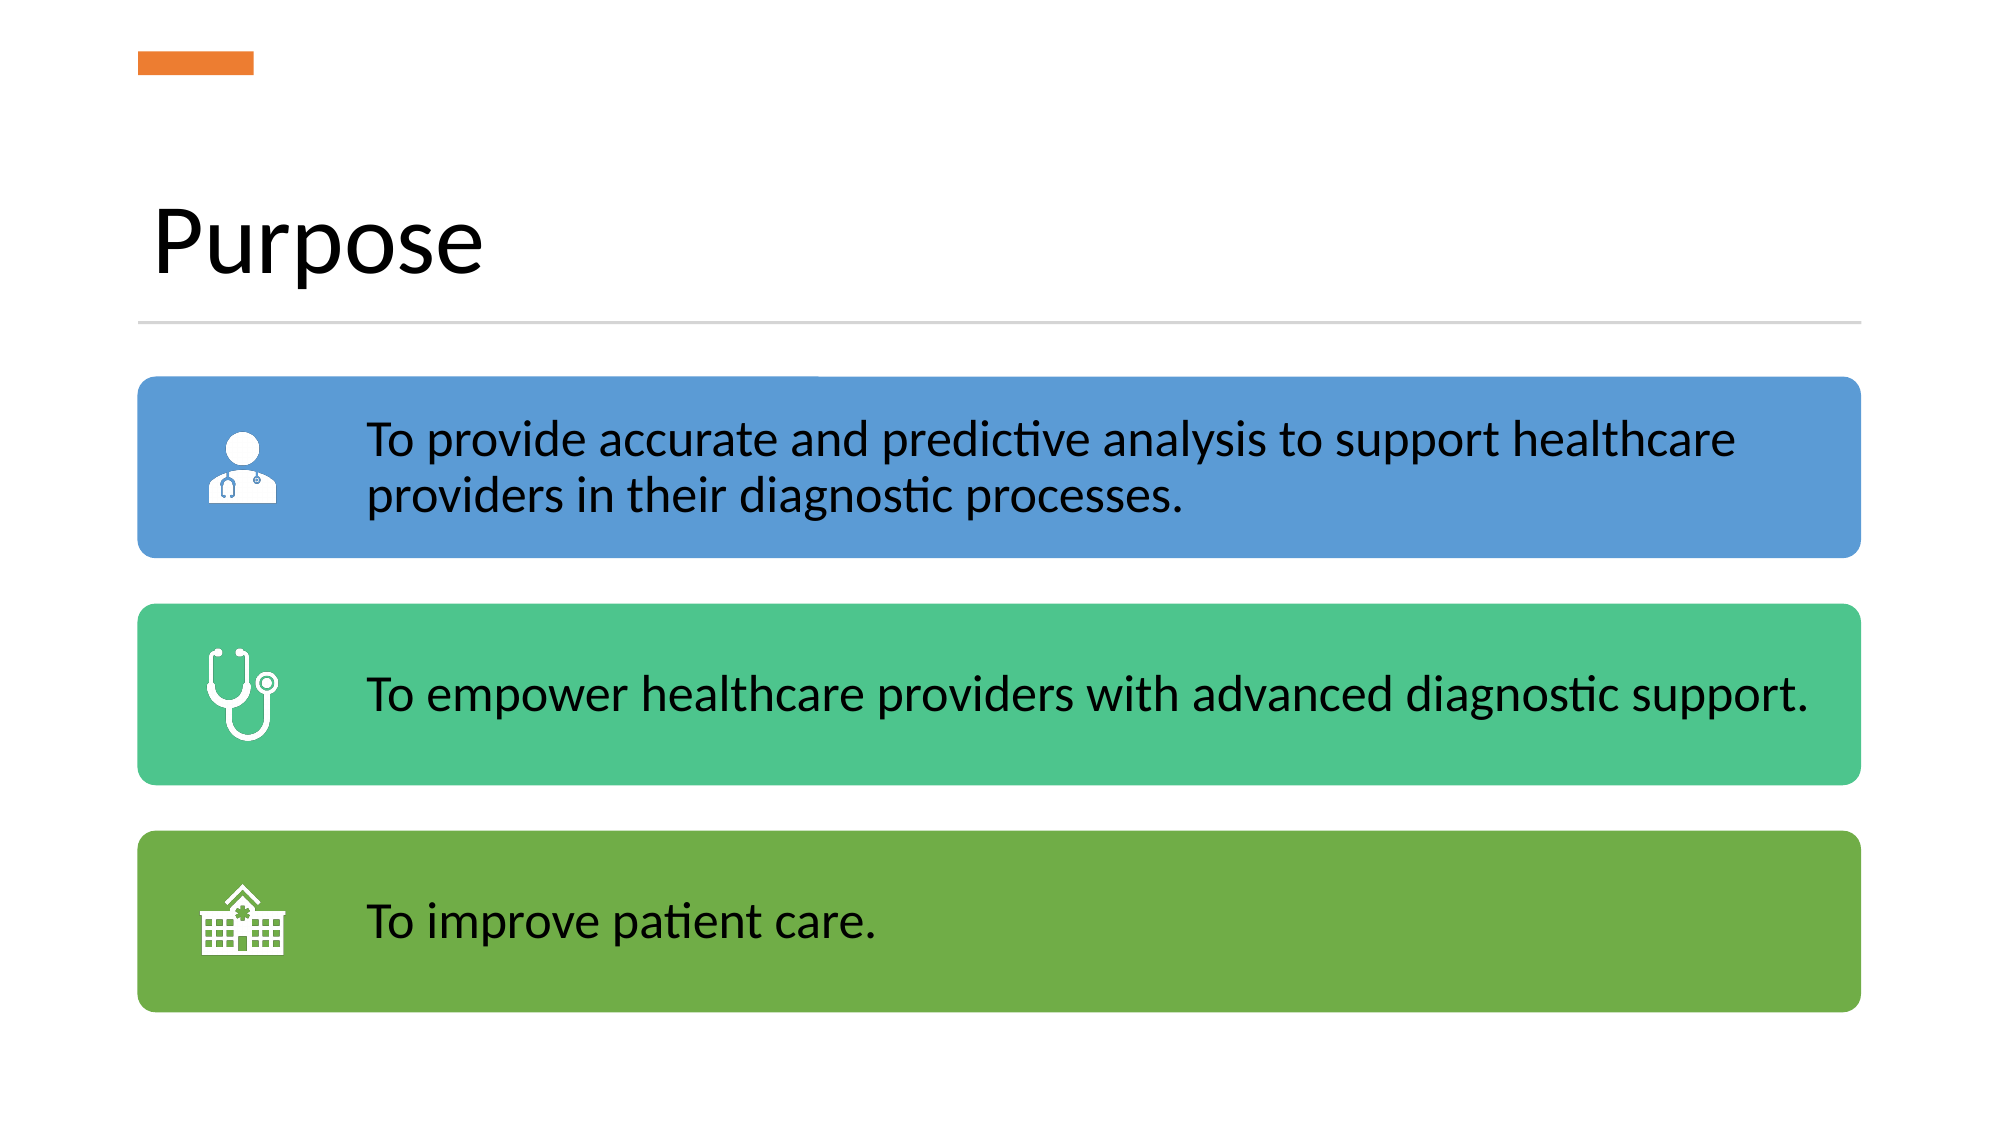

# Purpose

To provide accurate and predictive analysis to support healthcare providers in their diagnostic processes.
To empower healthcare providers with advanced diagnostic support.
To improve patient care.